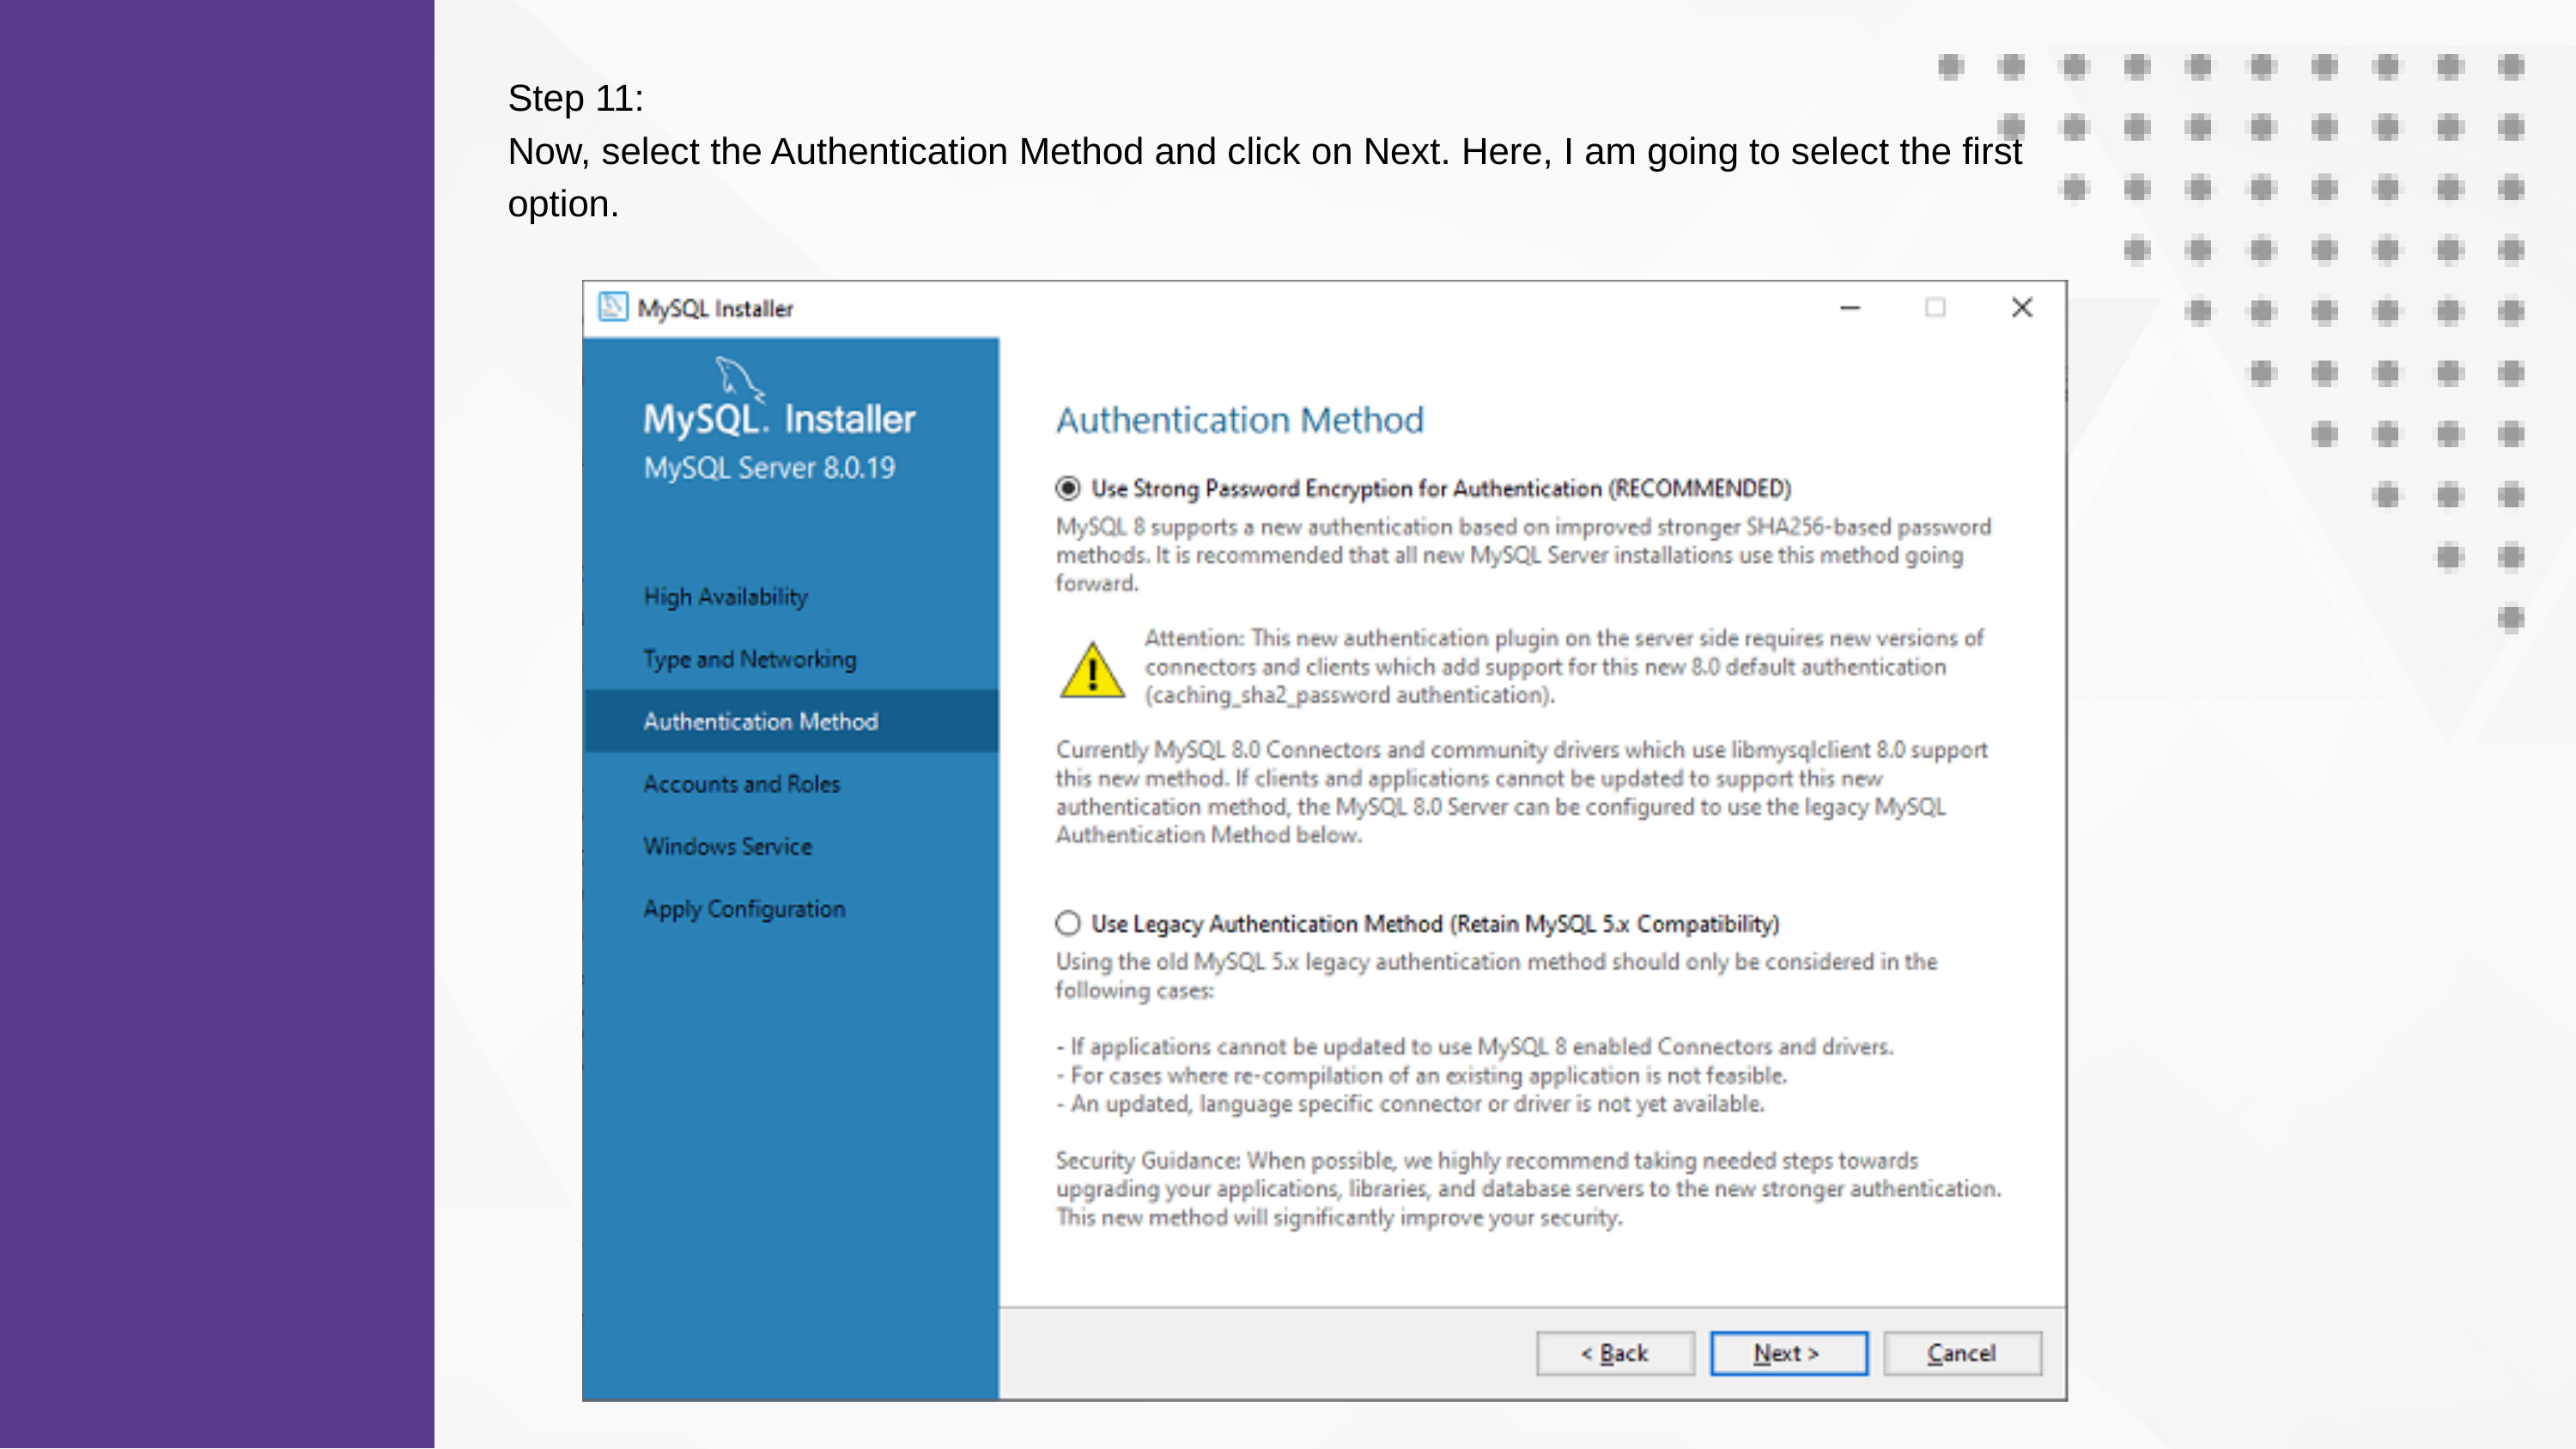

Step 11:
Now, select the Authentication Method and click on Next. Here, I am going to select the first option.